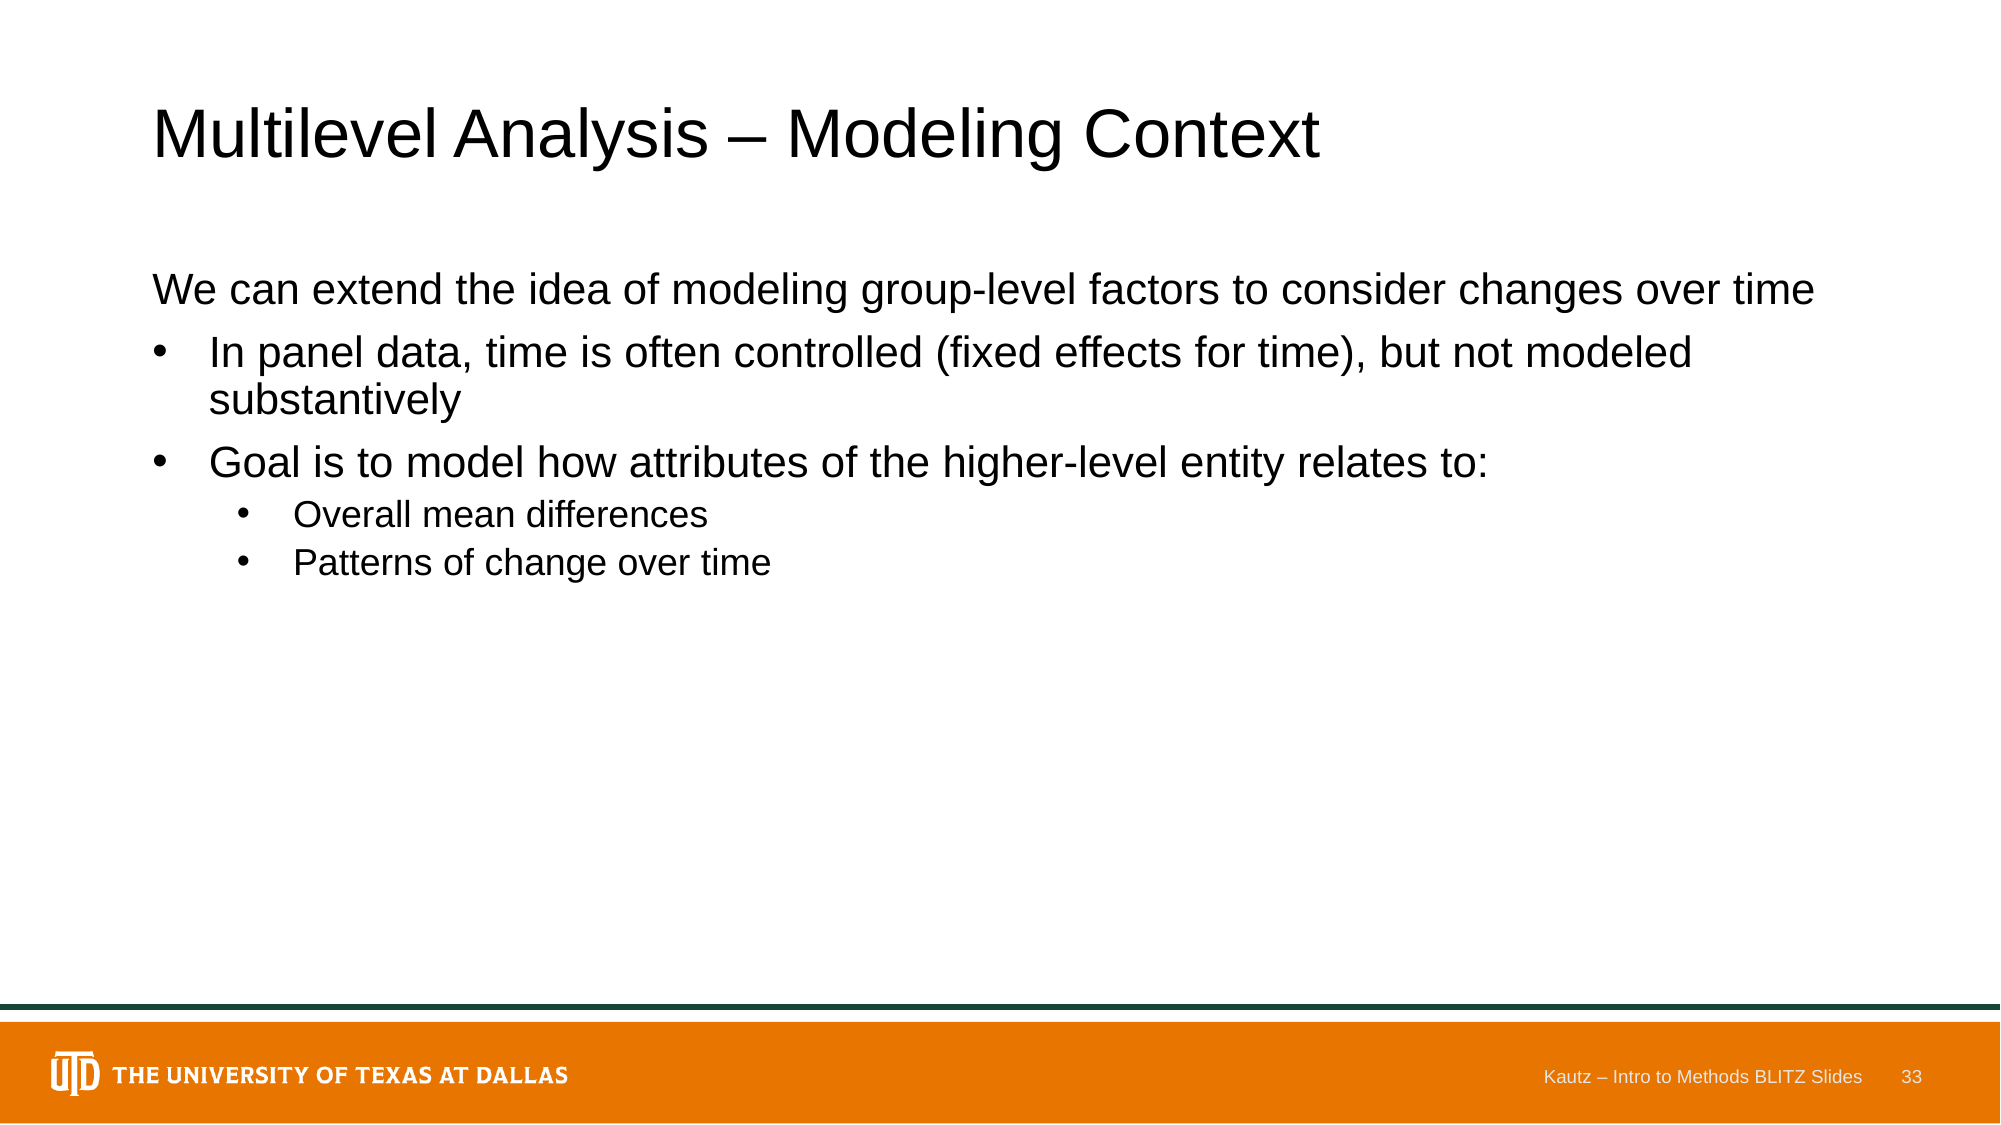

# Multilevel Analysis – Modeling Context
We can extend the idea of modeling group-level factors to consider changes over time
In panel data, time is often controlled (fixed effects for time), but not modeled substantively
Goal is to model how attributes of the higher-level entity relates to:
Overall mean differences
Patterns of change over time
Kautz – Intro to Methods BLITZ Slides
33